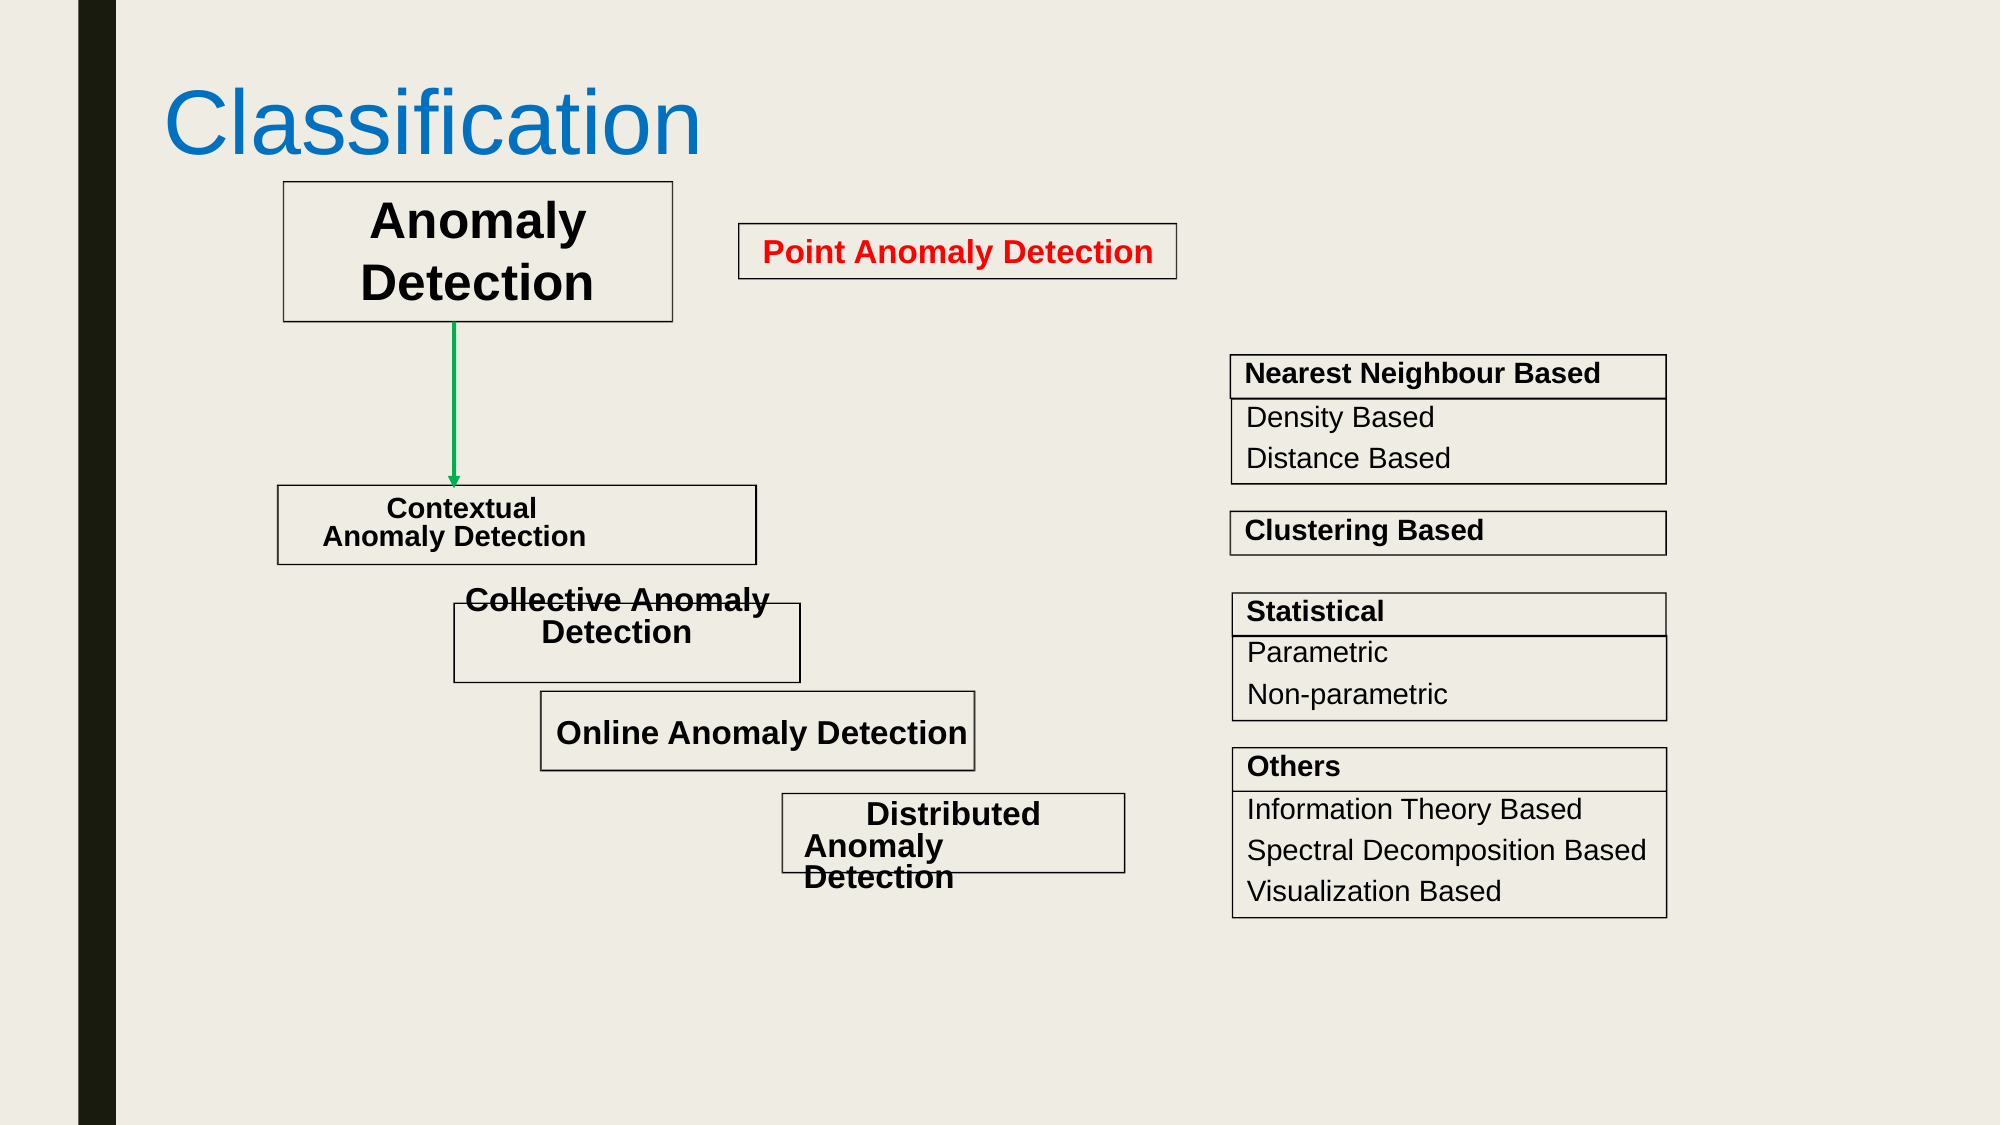

# Classification

Anomaly Detection

Point Anomaly Detection
Nearest Neighbour Based
Density Based Distance Based

Contextual Anomaly Detection
Clustering Based

Collective Anomaly Detection
Statistical Parametric Non-parametric

Online Anomaly Detection
Others
Information Theory Based Spectral Decomposition Based Visualization Based

Distributed Anomaly Detection